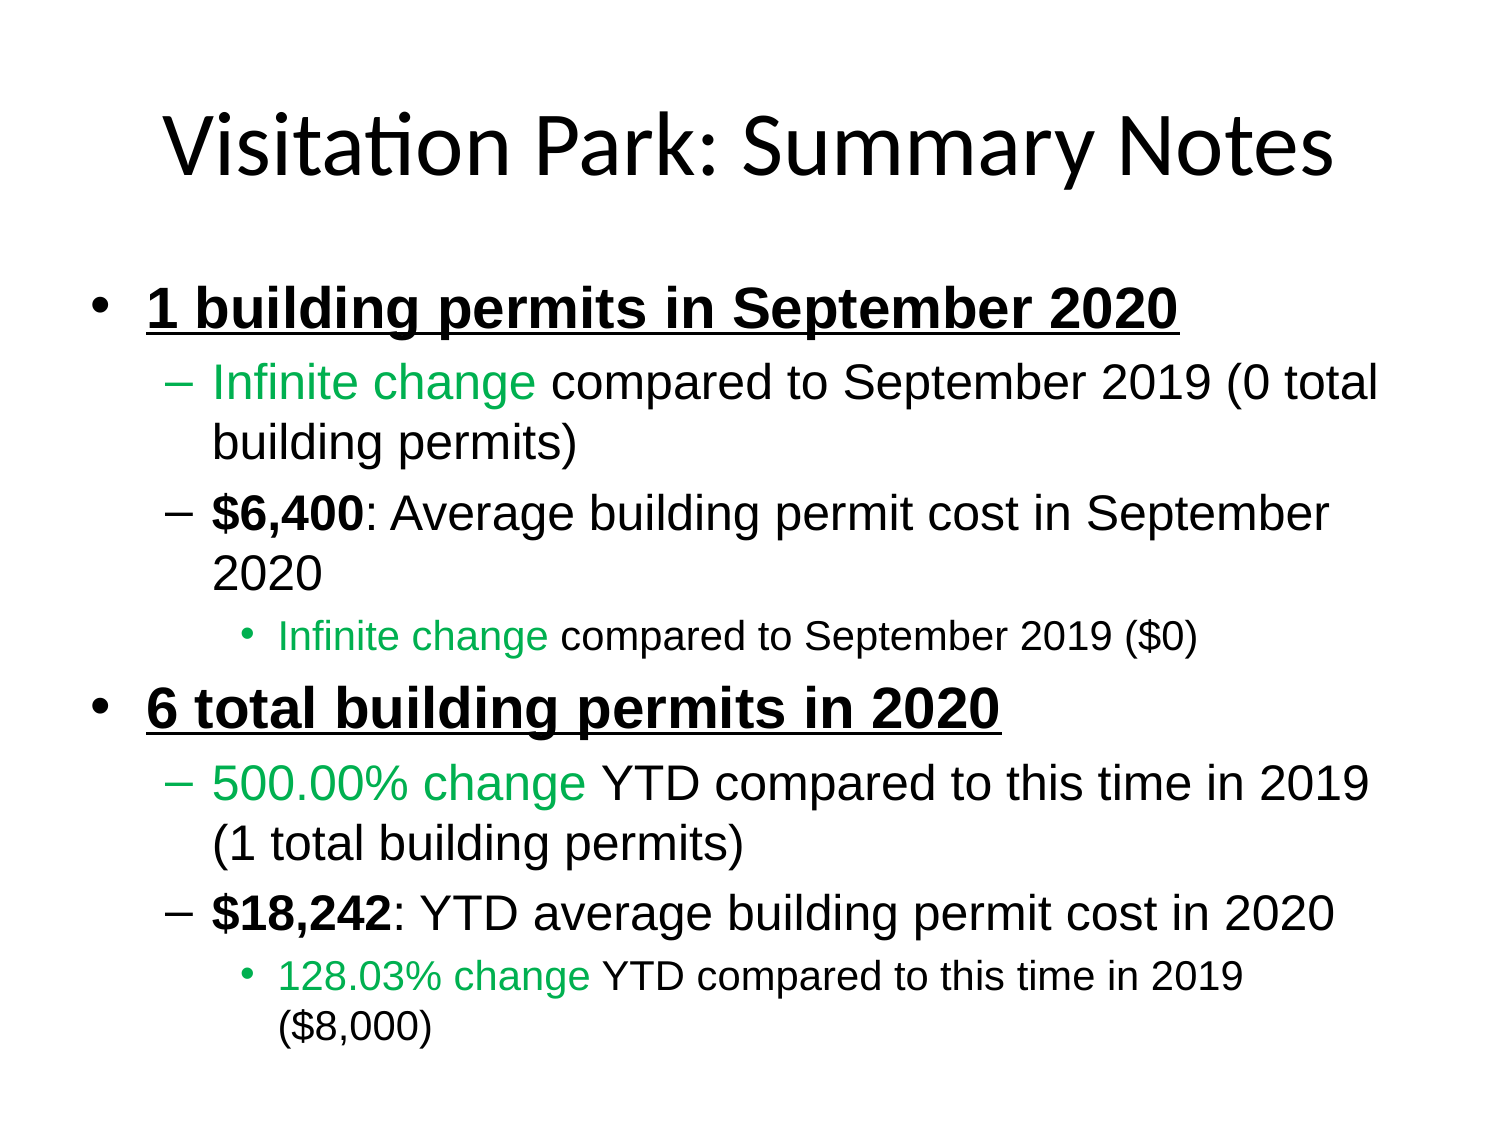

# Visitation Park: Summary Notes
1 building permits in September 2020
Infinite change compared to September 2019 (0 total building permits)
$6,400: Average building permit cost in September 2020
Infinite change compared to September 2019 ($0)
6 total building permits in 2020
500.00% change YTD compared to this time in 2019 (1 total building permits)
$18,242: YTD average building permit cost in 2020
128.03% change YTD compared to this time in 2019 ($8,000)